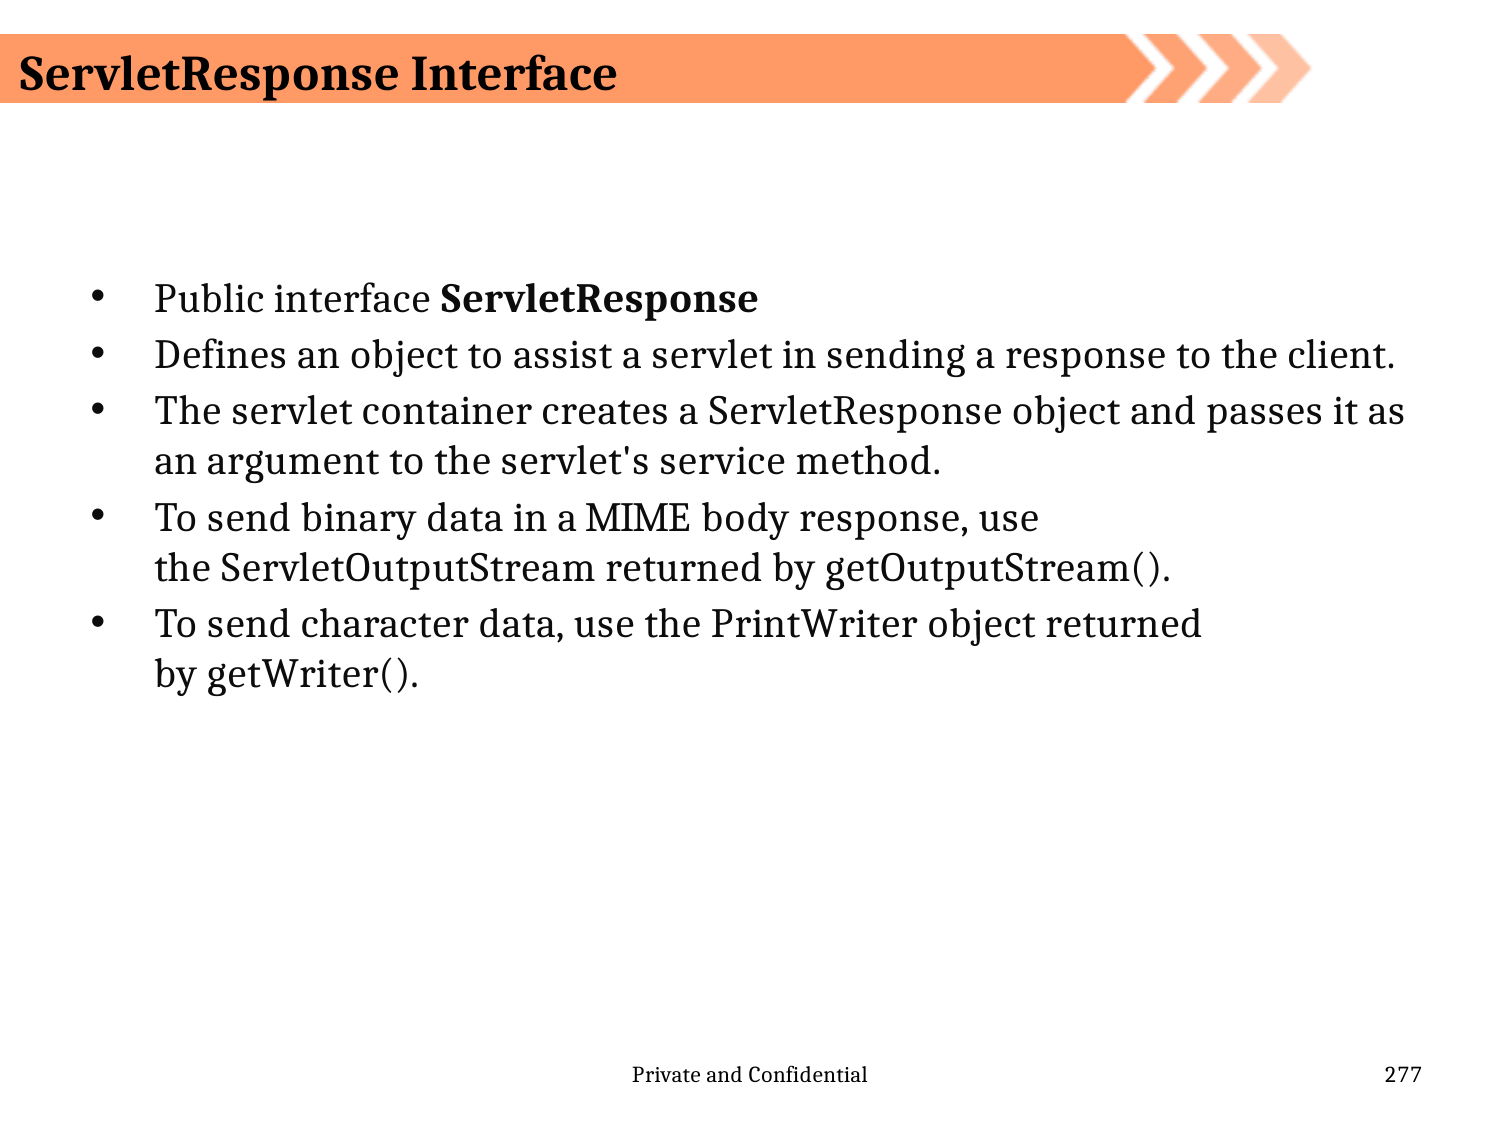

# ServletResponse Interface
Public interface ServletResponse
Defines an object to assist a servlet in sending a response to the client.
The servlet container creates a ServletResponse object and passes it as an argument to the servlet's service method.
To send binary data in a MIME body response, use the ServletOutputStream returned by getOutputStream().
To send character data, use the PrintWriter object returned by getWriter().